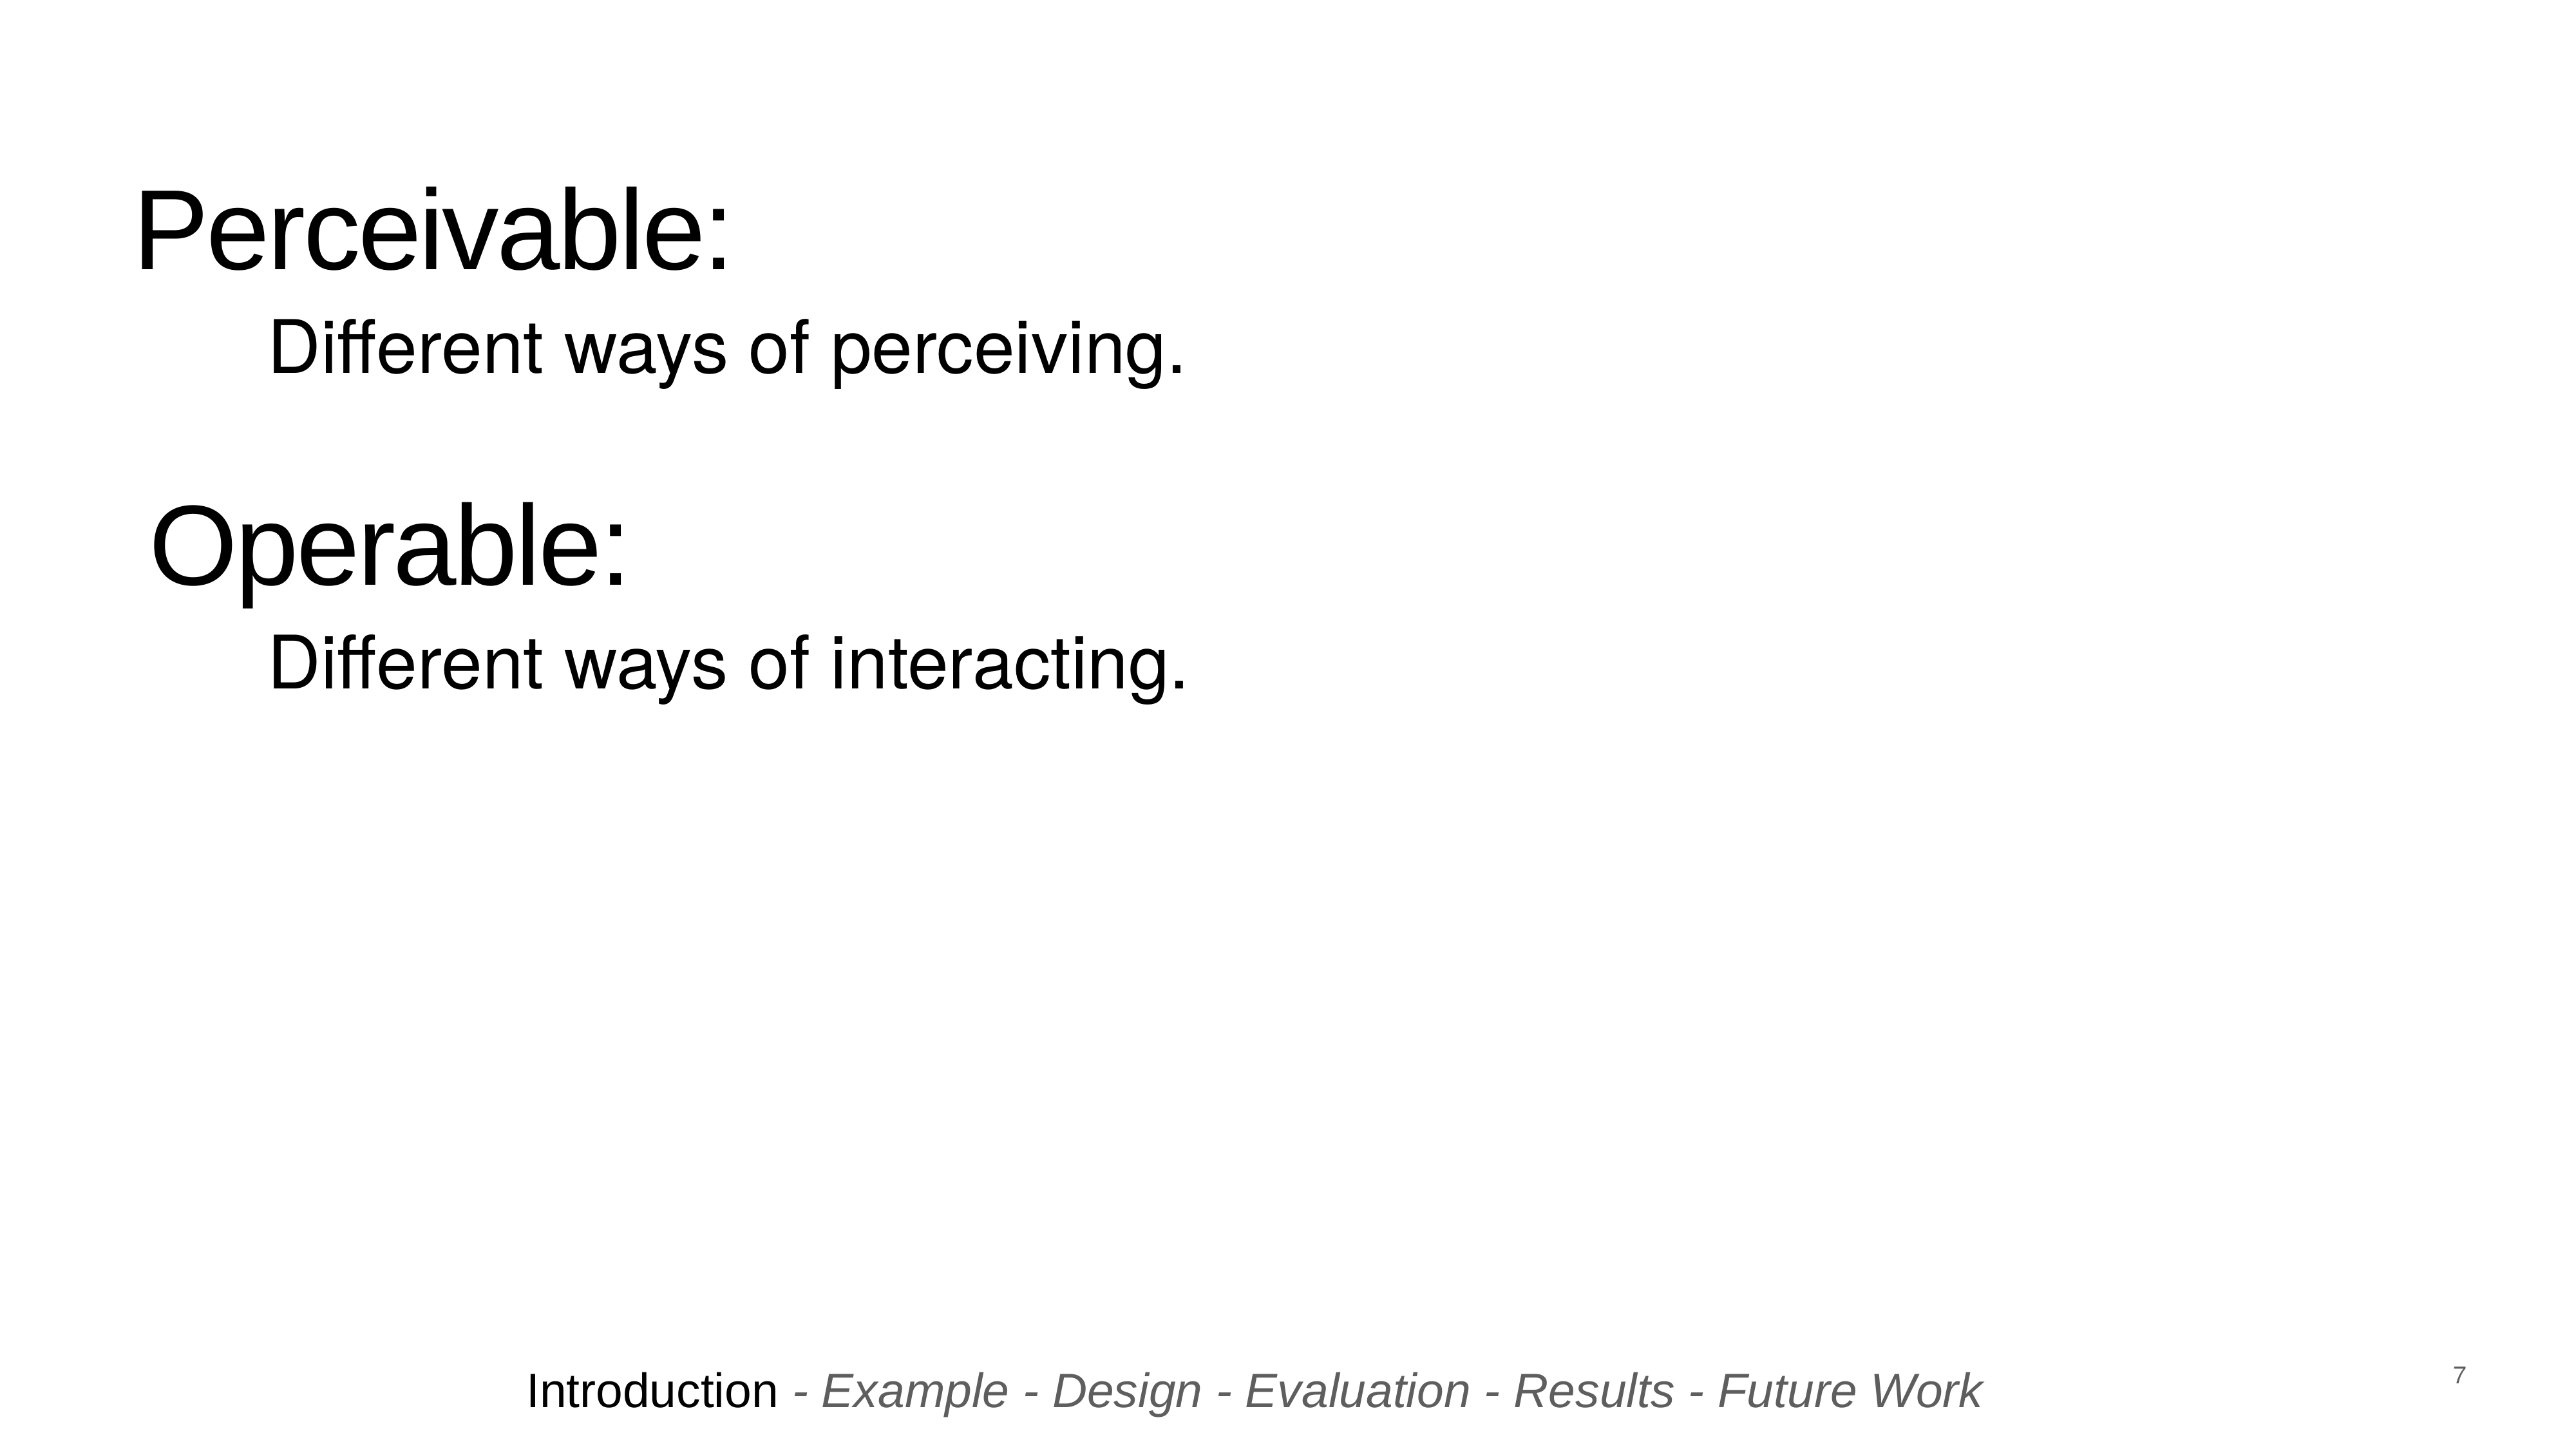

# Perceivable:
Different ways of perceiving.
Operable:
Different ways of interacting.
Introduction - Example - Design - Evaluation - Results - Future Work
7